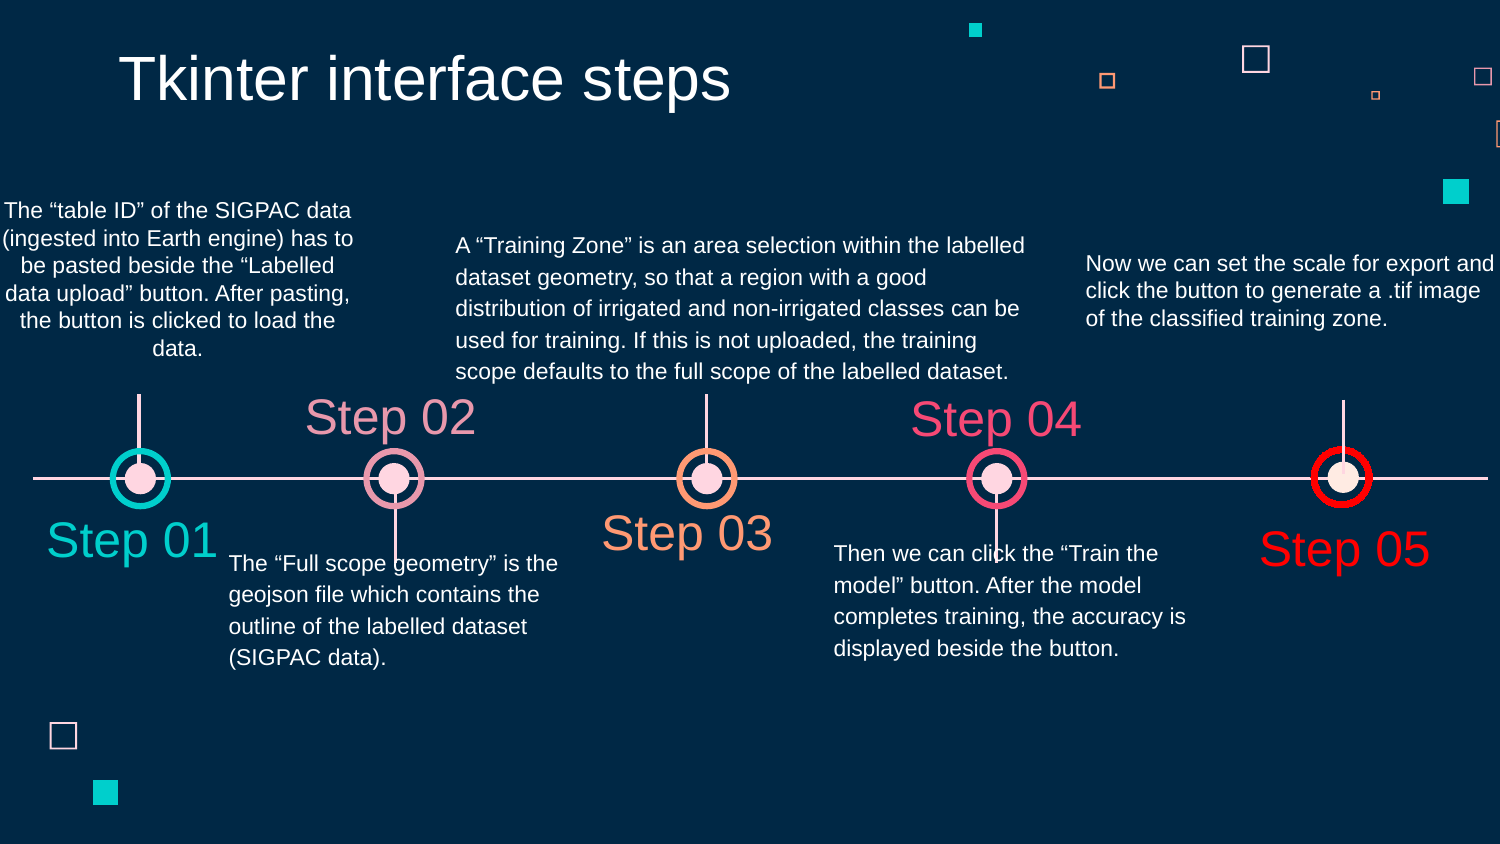

# Tkinter interface steps
A “Training Zone” is an area selection within the labelled dataset geometry, so that a region with a good distribution of irrigated and non-irrigated classes can be used for training. If this is not uploaded, the training scope defaults to the full scope of the labelled dataset.
Now we can set the scale for export and click the button to generate a .tif image of the classified training zone.
The “table ID” of the SIGPAC data (ingested into Earth engine) has to be pasted beside the “Labelled data upload” button. After pasting, the button is clicked to load the data.
Step 02
Step 04

Step 03
Step 01
Step 05
Then we can click the “Train the model” button. After the model completes training, the accuracy is displayed beside the button.
The “Full scope geometry” is the geojson file which contains the outline of the labelled dataset (SIGPAC data).